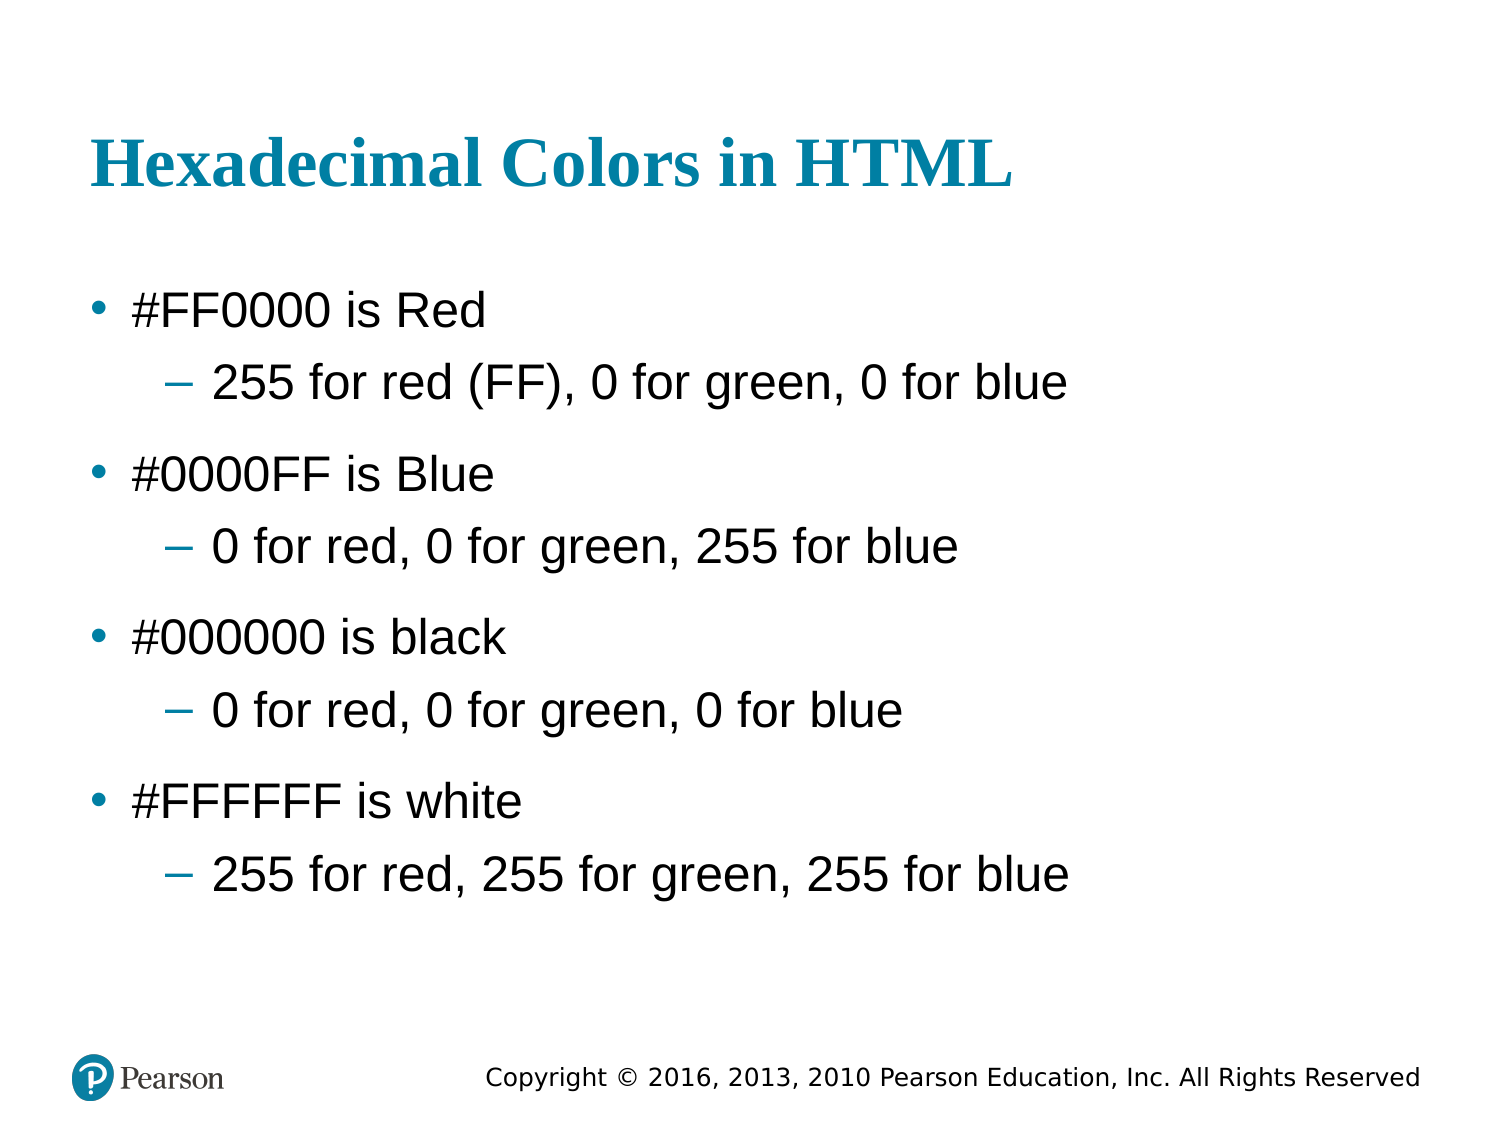

# Hexadecimal Colors in H T M L
#FF0000 is Red
255 for red (F F), 0 for green, 0 for blue
#0000FF is Blue
0 for red, 0 for green, 255 for blue
#000000 is black
0 for red, 0 for green, 0 for blue
#FFFFFF is white
255 for red, 255 for green, 255 for blue